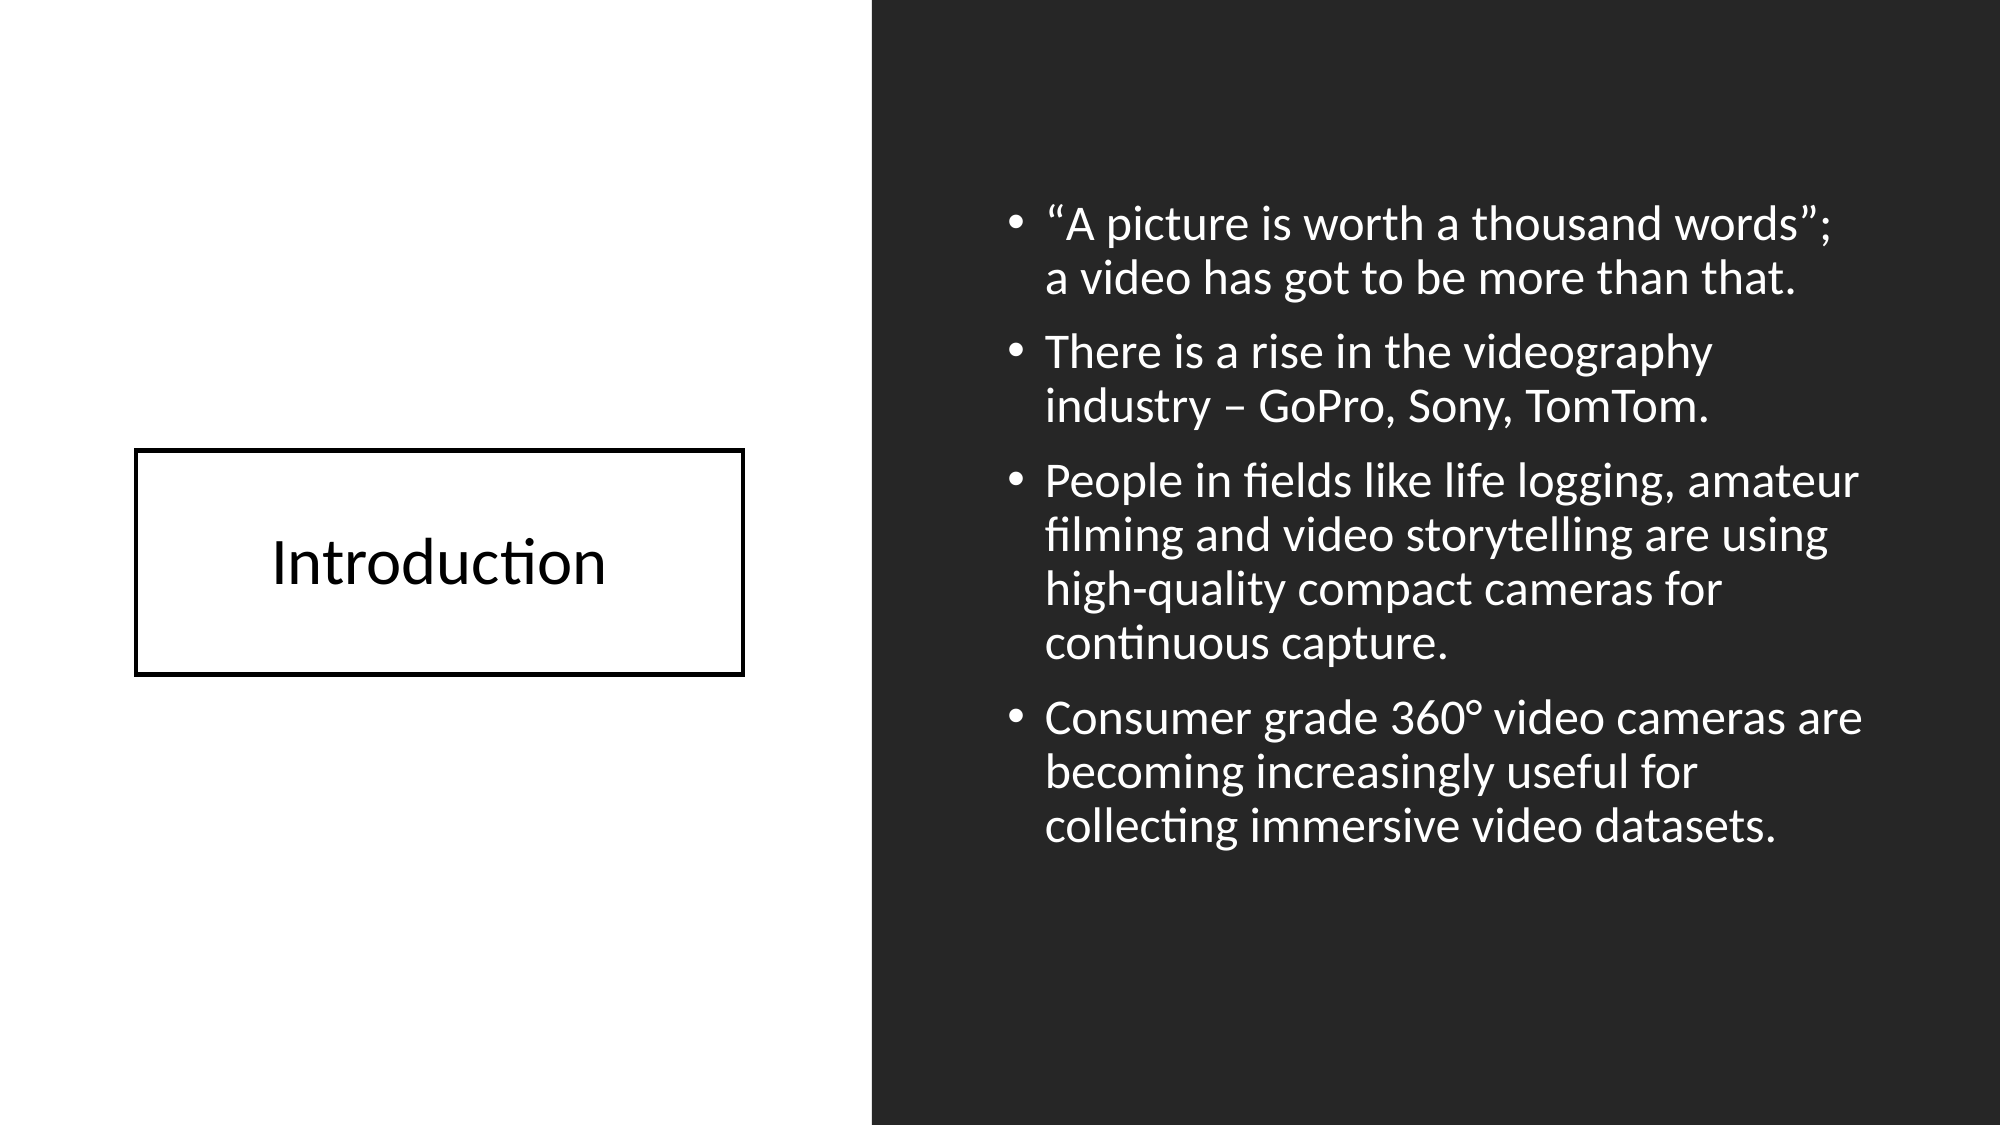

“A picture is worth a thousand words”; a video has got to be more than that.
There is a rise in the videography industry – GoPro, Sony, TomTom.
People in fields like life logging, amateur filming and video storytelling are using high-quality compact cameras for continuous capture.
Consumer grade 360° video cameras are becoming increasingly useful for collecting immersive video datasets.

# Introduction